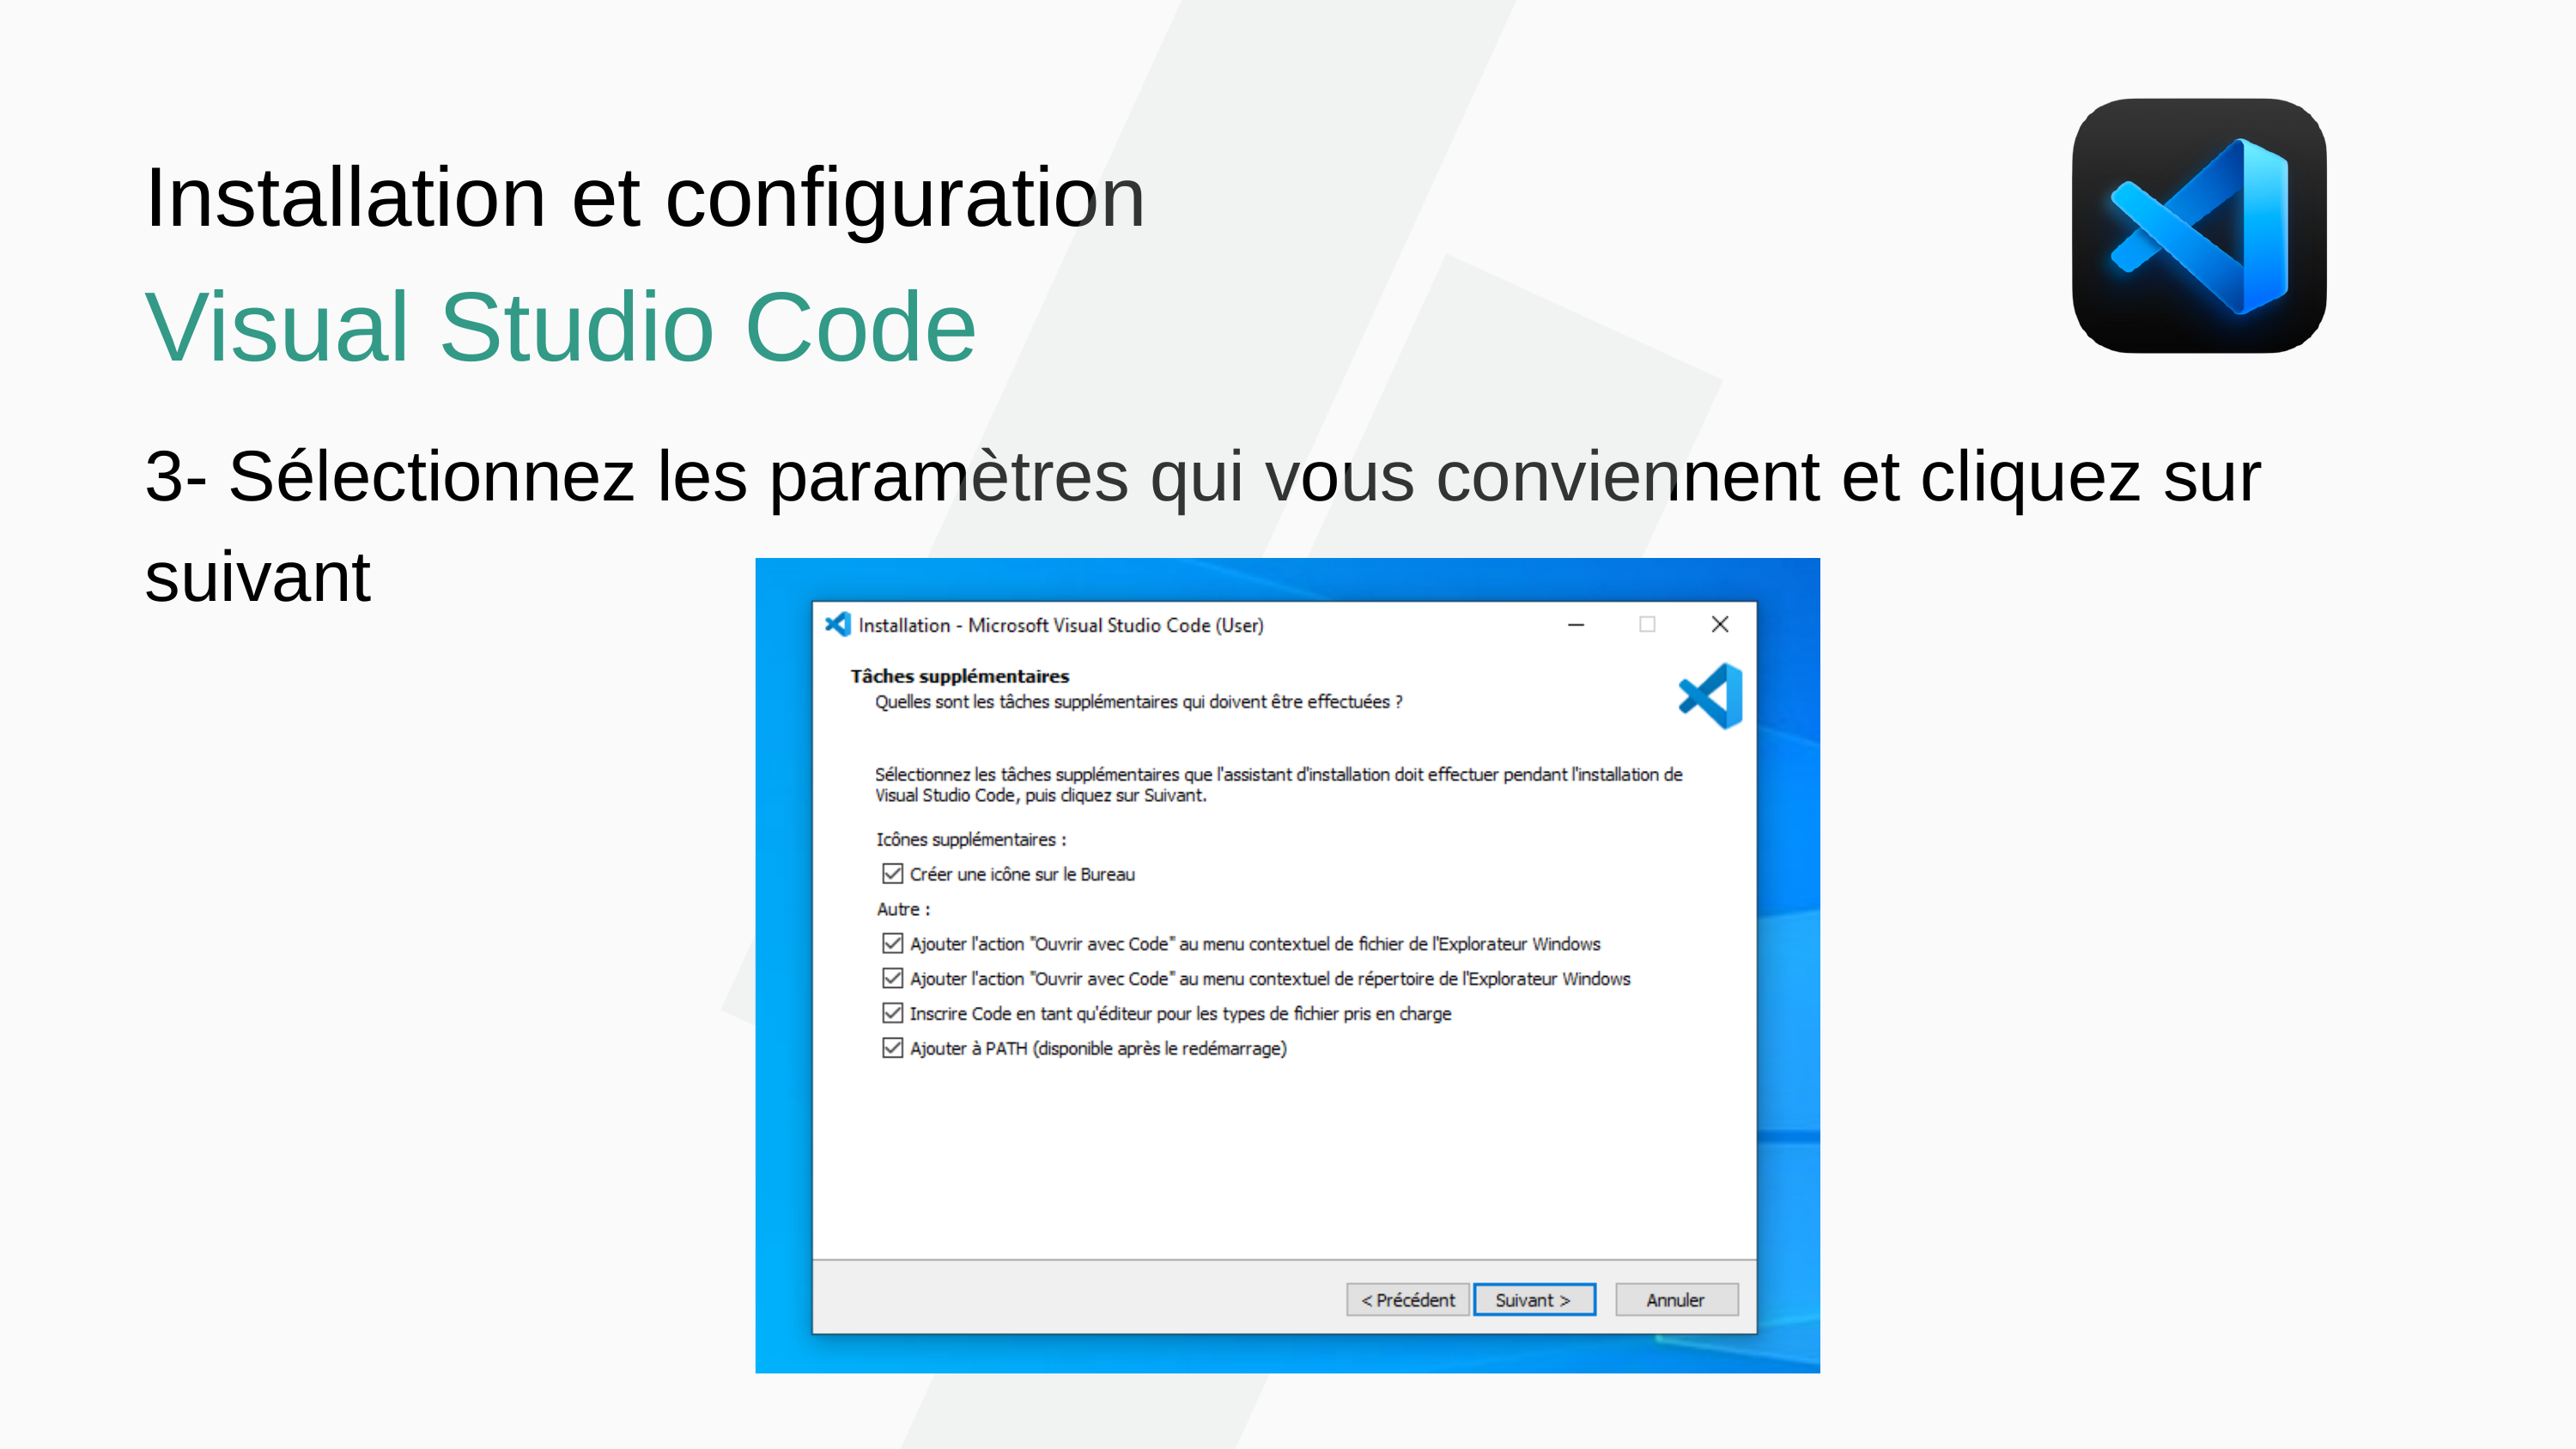

Installation et configuration
Visual Studio Code

3- Sélectionnez les paramètres qui vous conviennent et cliquez sur suivant